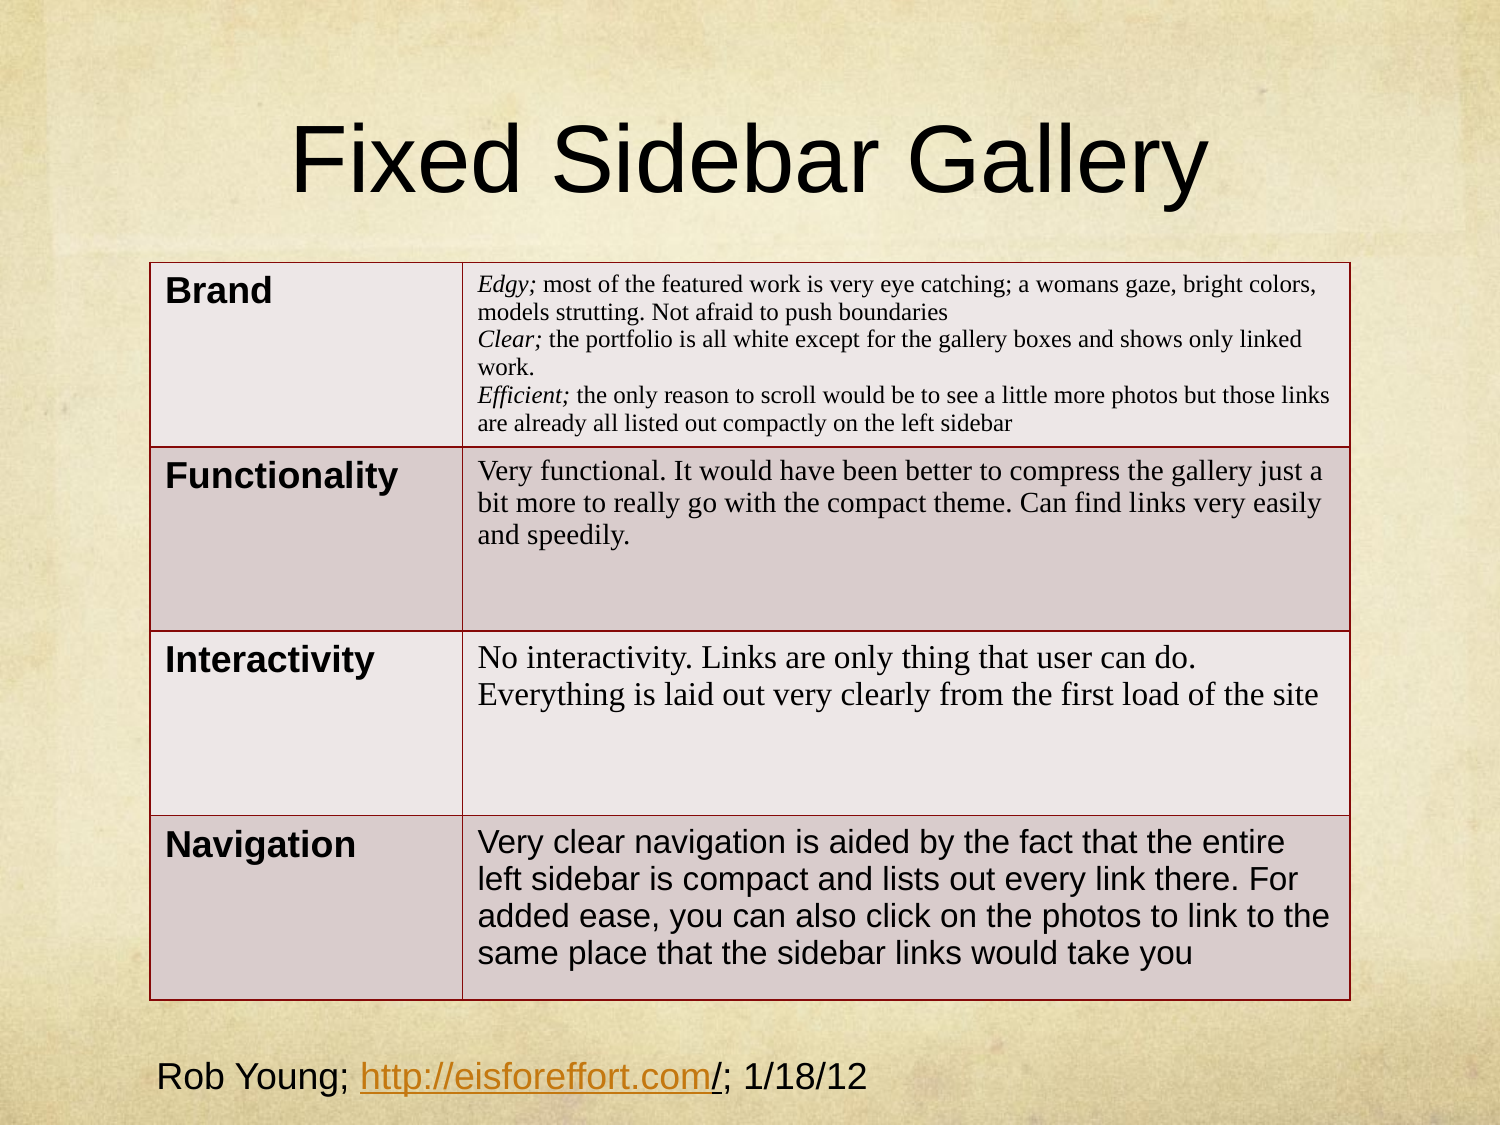

# Fixed Sidebar Gallery
| Brand | Edgy; most of the featured work is very eye catching; a womans gaze, bright colors, models strutting. Not afraid to push boundaries Clear; the portfolio is all white except for the gallery boxes and shows only linked work. Efficient; the only reason to scroll would be to see a little more photos but those links are already all listed out compactly on the left sidebar |
| --- | --- |
| Functionality | Very functional. It would have been better to compress the gallery just a bit more to really go with the compact theme. Can find links very easily and speedily. |
| Interactivity | No interactivity. Links are only thing that user can do. Everything is laid out very clearly from the first load of the site |
| Navigation | Very clear navigation is aided by the fact that the entire left sidebar is compact and lists out every link there. For added ease, you can also click on the photos to link to the same place that the sidebar links would take you |
Rob Young; http://eisforeffort.com/; 1/18/12